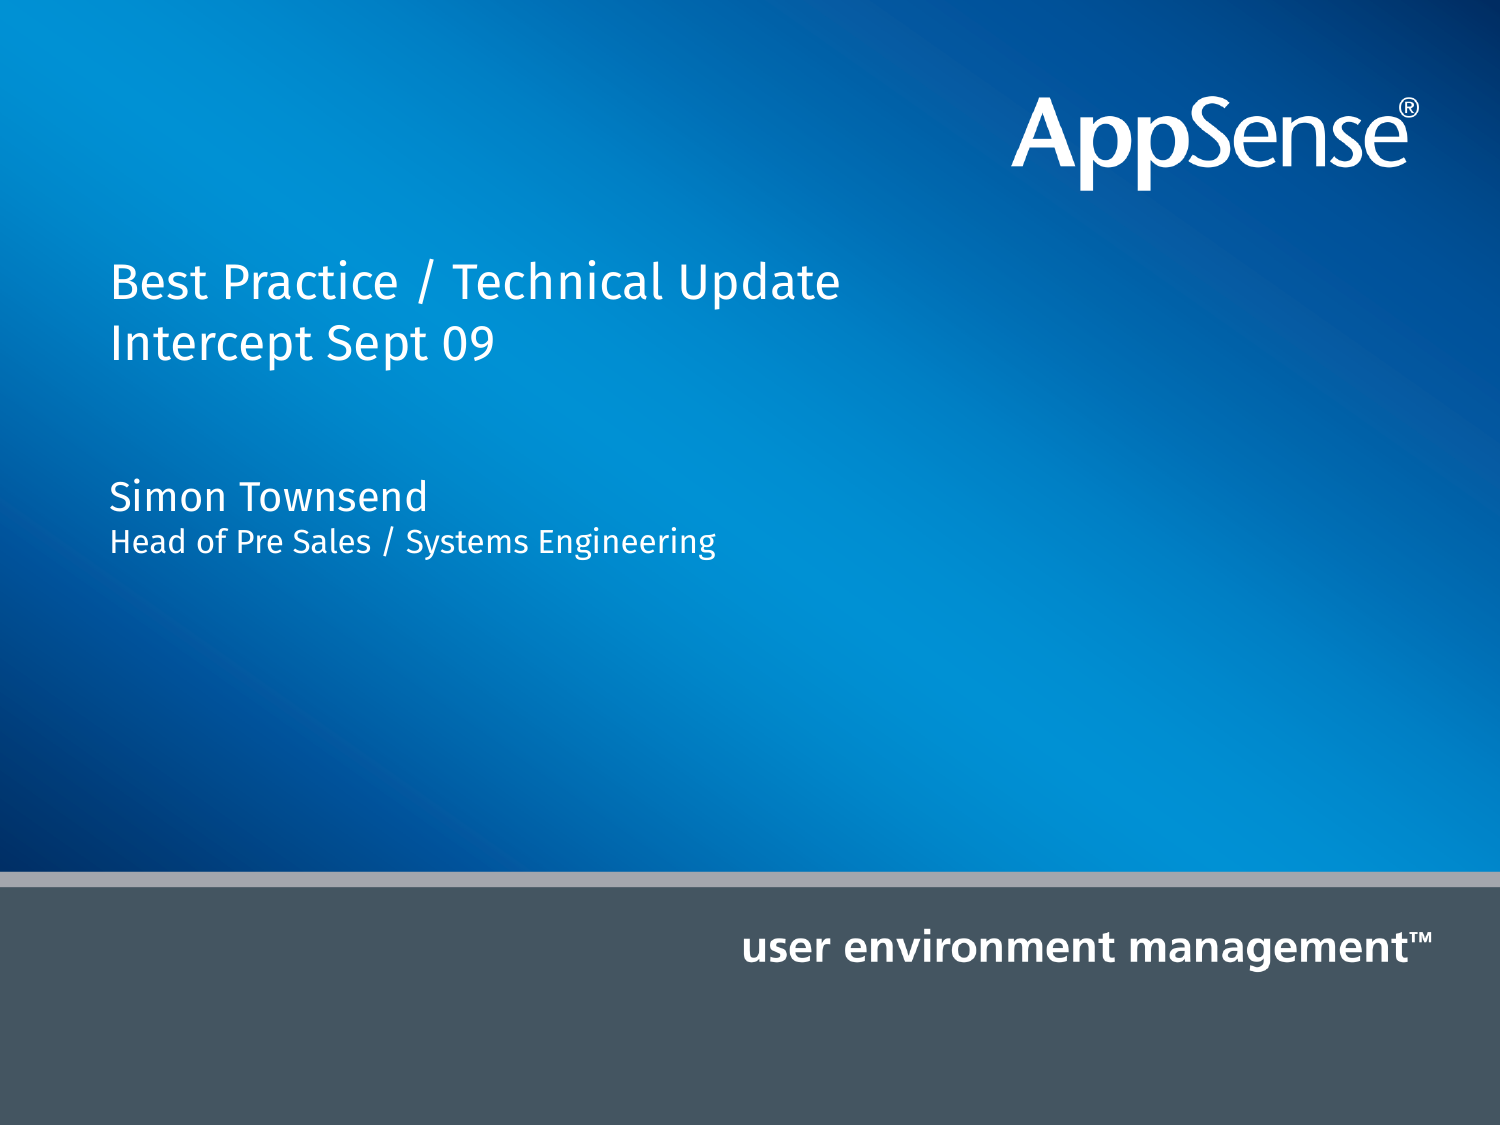

Best Practice / Technical Update
Intercept Sept 09

Simon Townsend
Head of Pre Sales / Systems Engineering